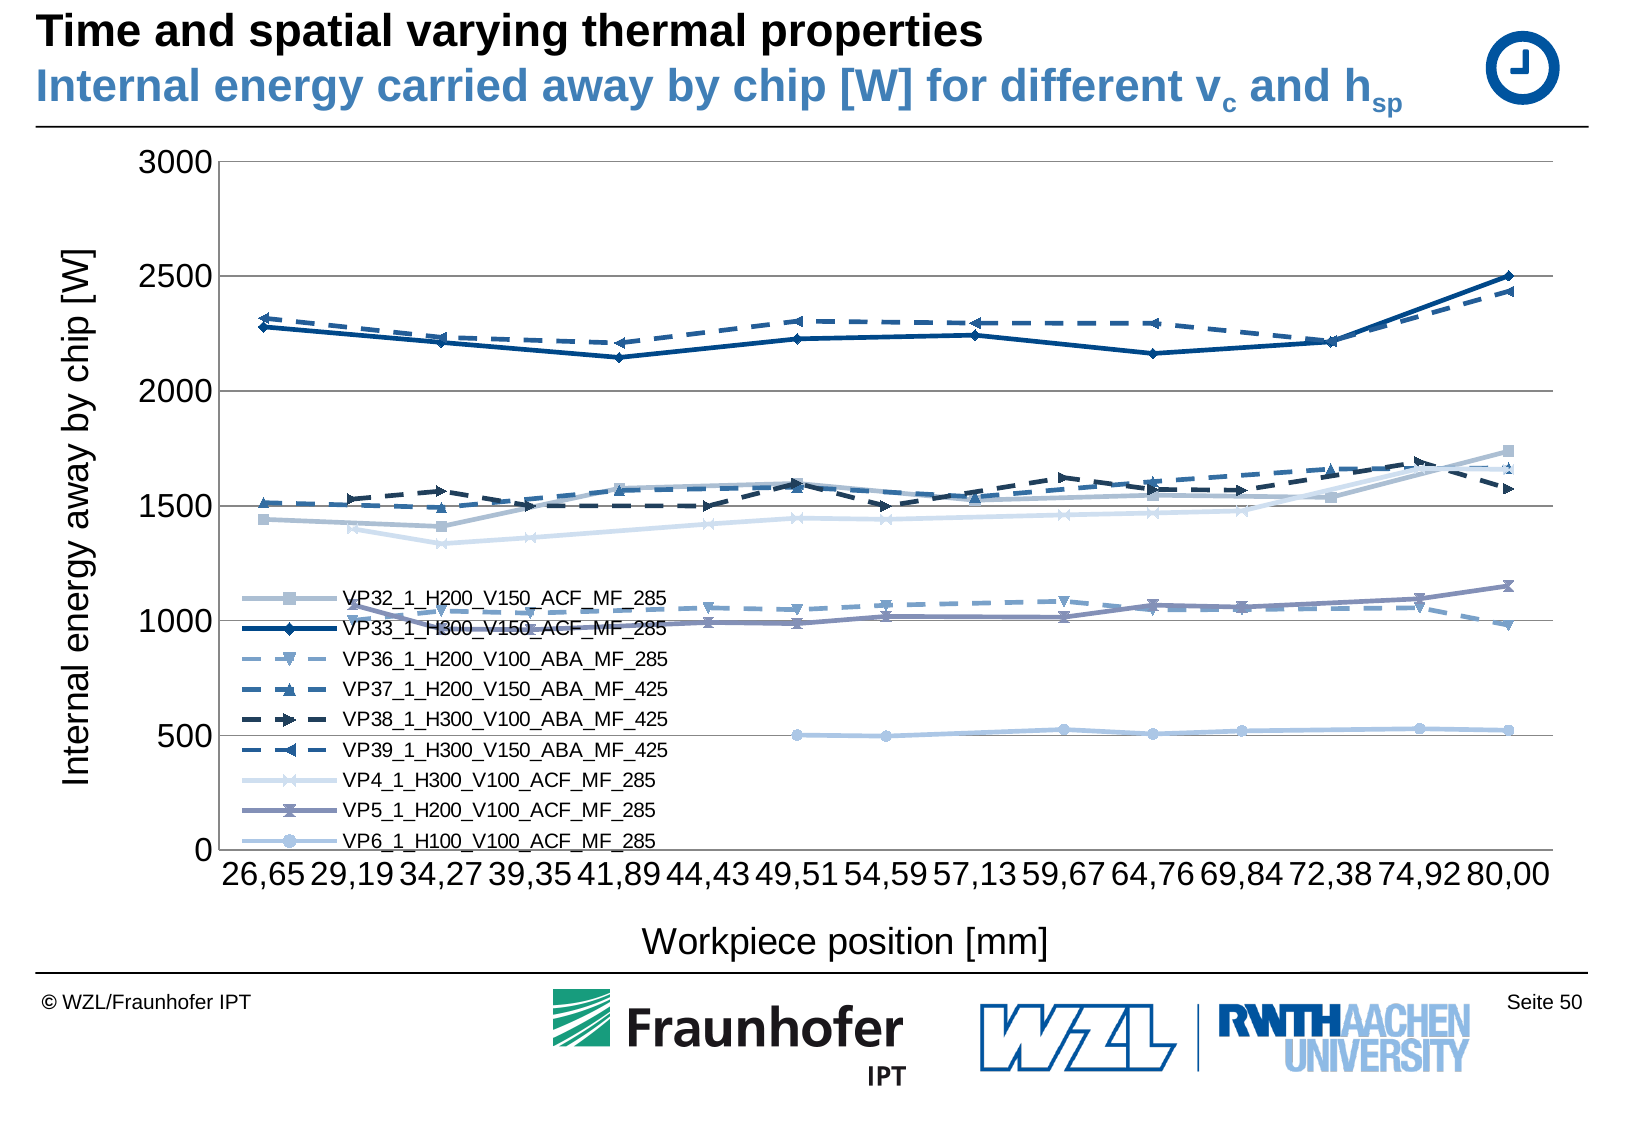

# Time and spatial varying thermal properties Internal energy carried away by chip [W] for different vc and hsp

### Chart

| Category | VP32_1_H200_V150_ACF_MF_285 | VP33_1_H300_V150_ACF_MF_285 | VP36_1_H200_V100_ABA_MF_285 | VP37_1_H200_V150_ABA_MF_425 | VP38_1_H300_V100_ABA_MF_425 | VP39_1_H300_V150_ABA_MF_425 | VP4_1_H300_V100_ACF_MF_285 | VP5_1_H200_V100_ACF_MF_285 | VP6_1_H100_V100_ACF_MF_285 |
|---|---|---|---|---|---|---|---|---|---|
| 26,65 | 1440.779767063576 | 2279.267313065753 | None | 1513.405879624794 | None | 2317.055747044893 | None | None | None |
| 29,19 | None | None | 1000.066620486892 | None | 1528.956888328416 | None | 1399.491705189913 | 1068.932514391703 | None |
| 34,27 | 1409.617478728134 | 2211.464686915074 | 1041.650450153385 | 1492.354658689147 | 1564.036567739837 | 2233.437163351641 | 1334.497356190102 | 963.4711598247071 | None |
| 39,35 | None | None | 1032.009084565803 | None | 1499.516758812405 | None | 1360.984837345347 | 959.7931588236831 | None |
| 41,89 | 1575.826886346307 | 2145.74863420887 | None | 1566.545476525266 | None | 2208.773140369677 | None | None | None |
| 44,43 | None | None | 1055.0515337519 | None | 1499.269415667004 | None | 1420.237341979788 | 991.5921291847801 | None |
| 49,51 | 1597.132081501312 | 2226.873262154834 | 1047.078061077409 | 1580.865554864456 | 1597.873153120824 | 2303.86207513054 | 1446.194414360877 | 986.4712154608787 | 501.0422142378876 |
| 54,59 | None | None | 1066.514153691255 | None | 1498.480537066249 | None | 1440.887479761811 | 1017.905896411976 | 496.3653011932047 |
| 57,13 | 1524.134374831365 | 2243.049972115306 | None | 1538.579585084197 | None | 2295.327439053281 | None | None | None |
| 59,67 | None | None | 1083.834753790499 | None | 1622.27864841504 | None | 1460.27395943759 | 1014.604695765285 | 525.5356174937885 |
| 64,76 | 1545.962199056142 | 2163.012274789052 | 1046.113095544496 | 1605.166332183537 | 1571.028585694314 | 2294.661683732058 | 1468.37252243592 | 1066.884906686698 | 505.9998483687467 |
| 69,84 | None | None | 1047.980826099442 | None | 1567.681587187236 | None | 1477.691955528499 | 1058.596398113293 | 519.2835956794904 |
| 72,38 | 1536.576209612268 | 2214.031784053423 | None | 1659.906517009528 | None | 2216.7907298912 | None | None | None |
| 74,92 | None | None | 1055.445159875616 | None | 1690.72086068505 | None | 1662.392544509574 | 1094.667430288852 | 528.8746955207696 |
| 80,00 | 1737.791859373707 | 2501.46198226306 | 979.5611502729025 | 1664.40794147216 | 1574.361138839273 | 2434.119398730061 | 1658.442378671471 | 1151.342179163891 | 522.0724874559138 |